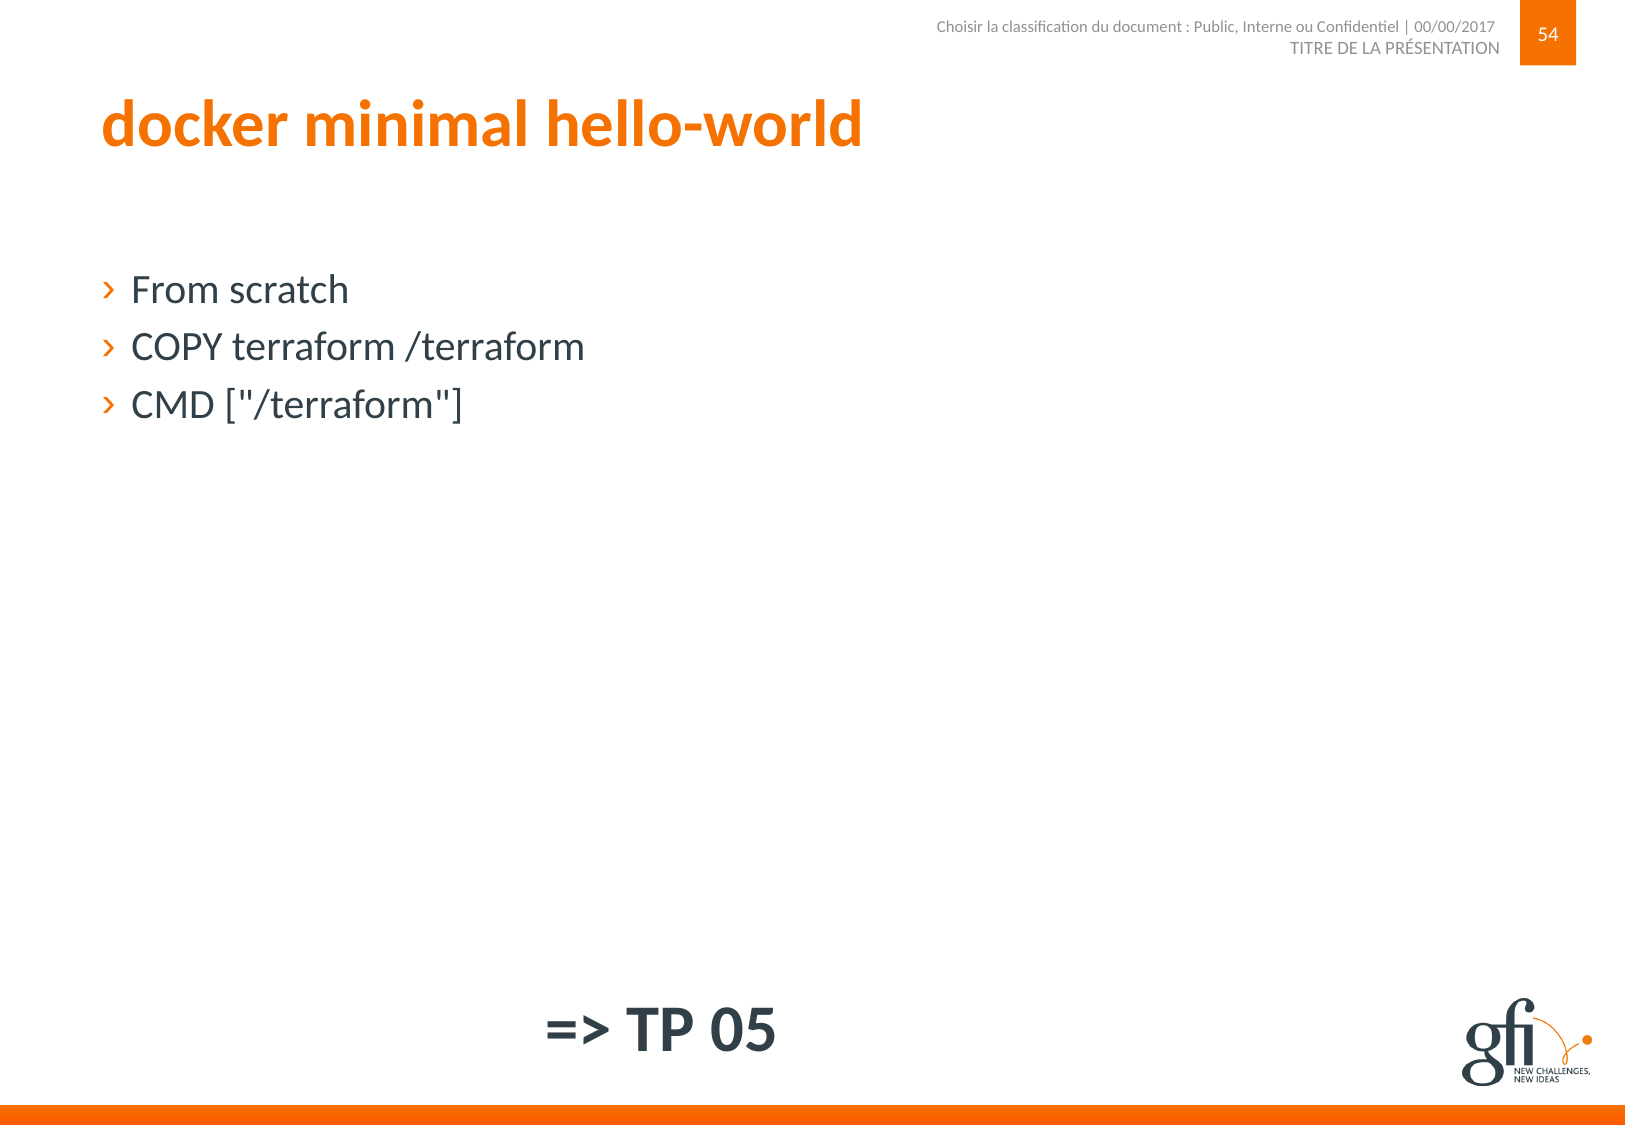

54
TITRE DE LA PRÉSENTATION
Choisir la classification du document : Public, Interne ou Confidentiel | 00/00/2017
# docker minimal hello-world

From scratch
COPY terraform /terraform
CMD ["/terraform"]

 => TP 05